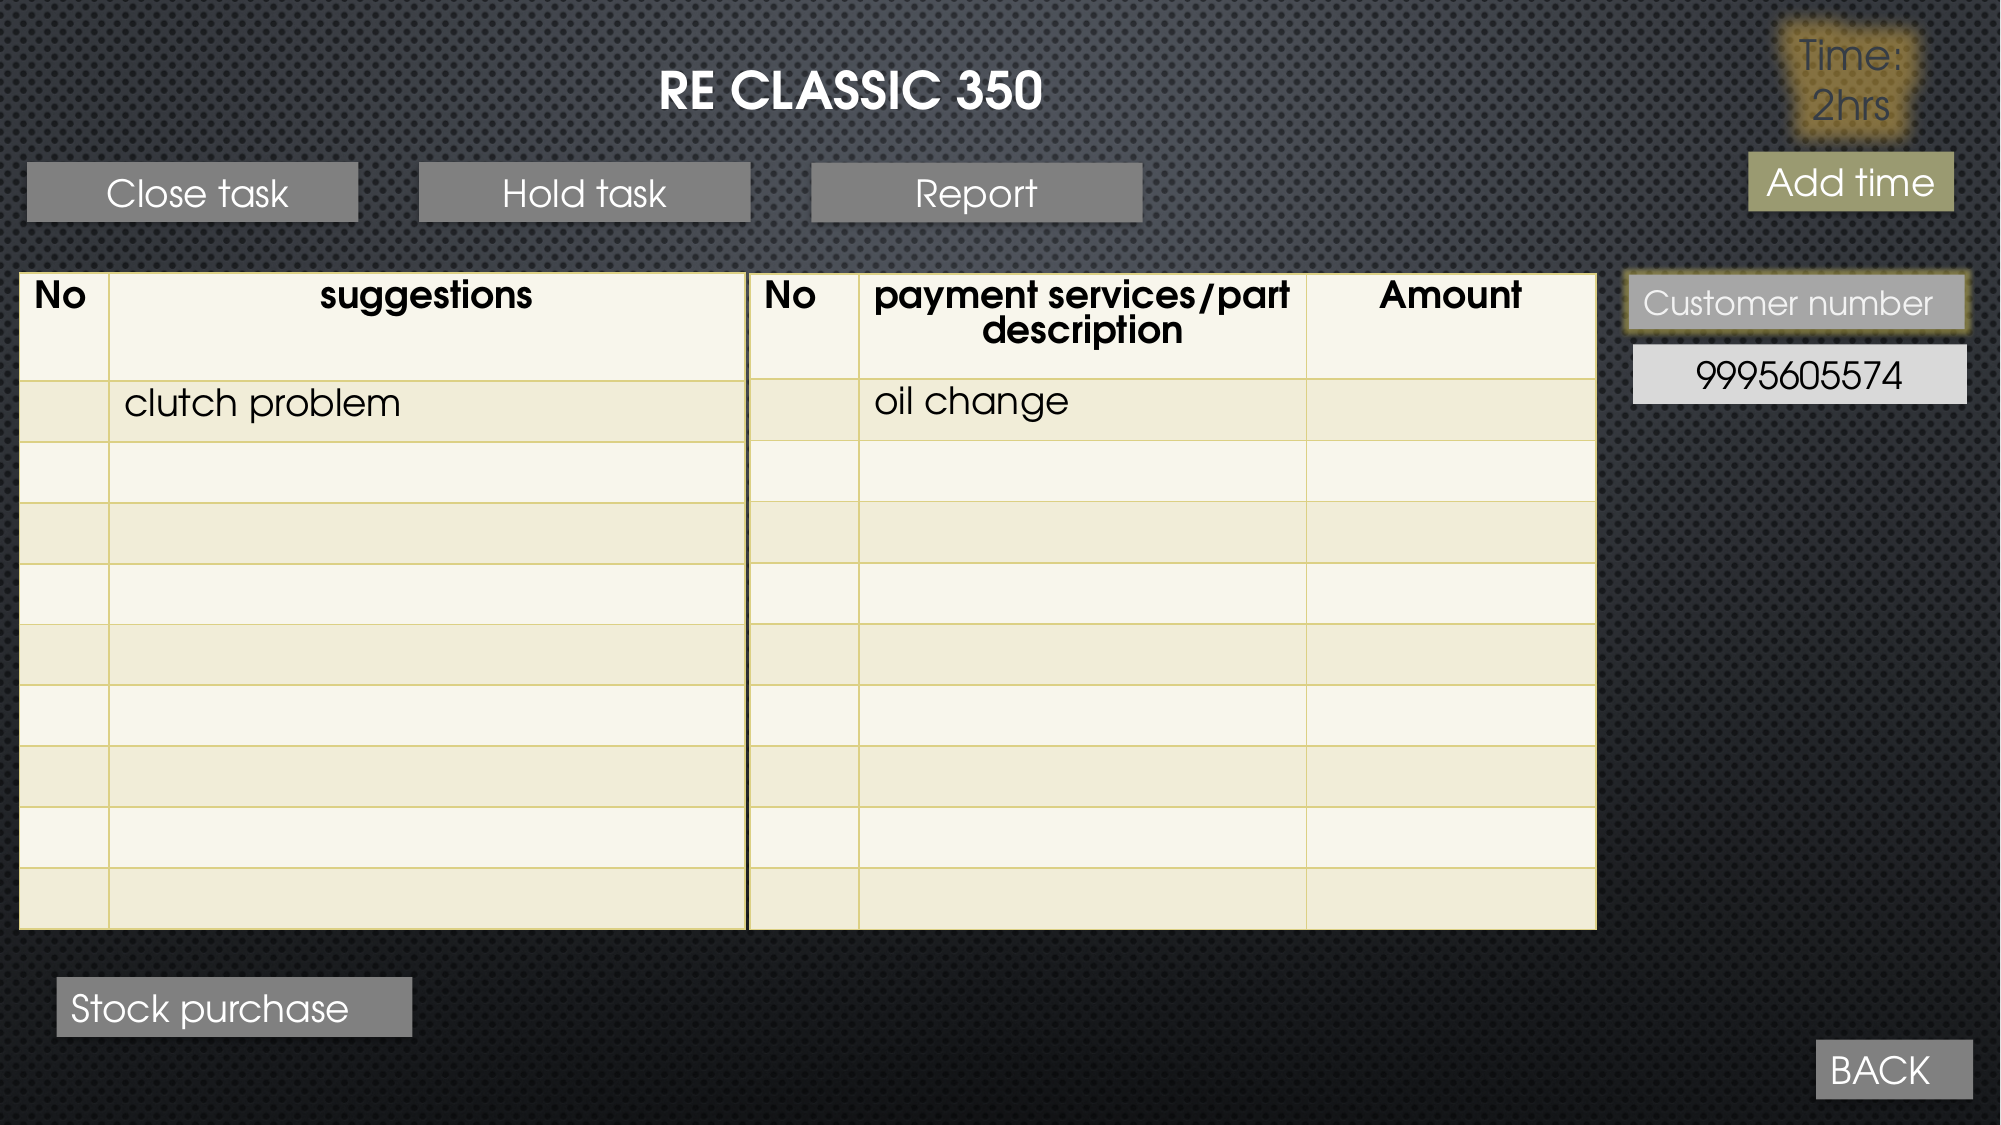

Time:
2hrs
# RE Classic 350
Add time
Hold task
 Close task
Report
| No | suggestions |
| --- | --- |
|  | clutch problem |
|  |  |
|  |  |
|  |  |
|  |  |
|  |  |
|  |  |
|  |  |
|  |  |
| No | payment services/part description | Amount |
| --- | --- | --- |
|  | oil change |  |
|  |  |  |
|  |  |  |
|  |  |  |
|  |  |  |
|  |  |  |
|  |  |  |
|  |  |  |
|  |  |  |
Customer number
9995605574
Stock purchase
BACK